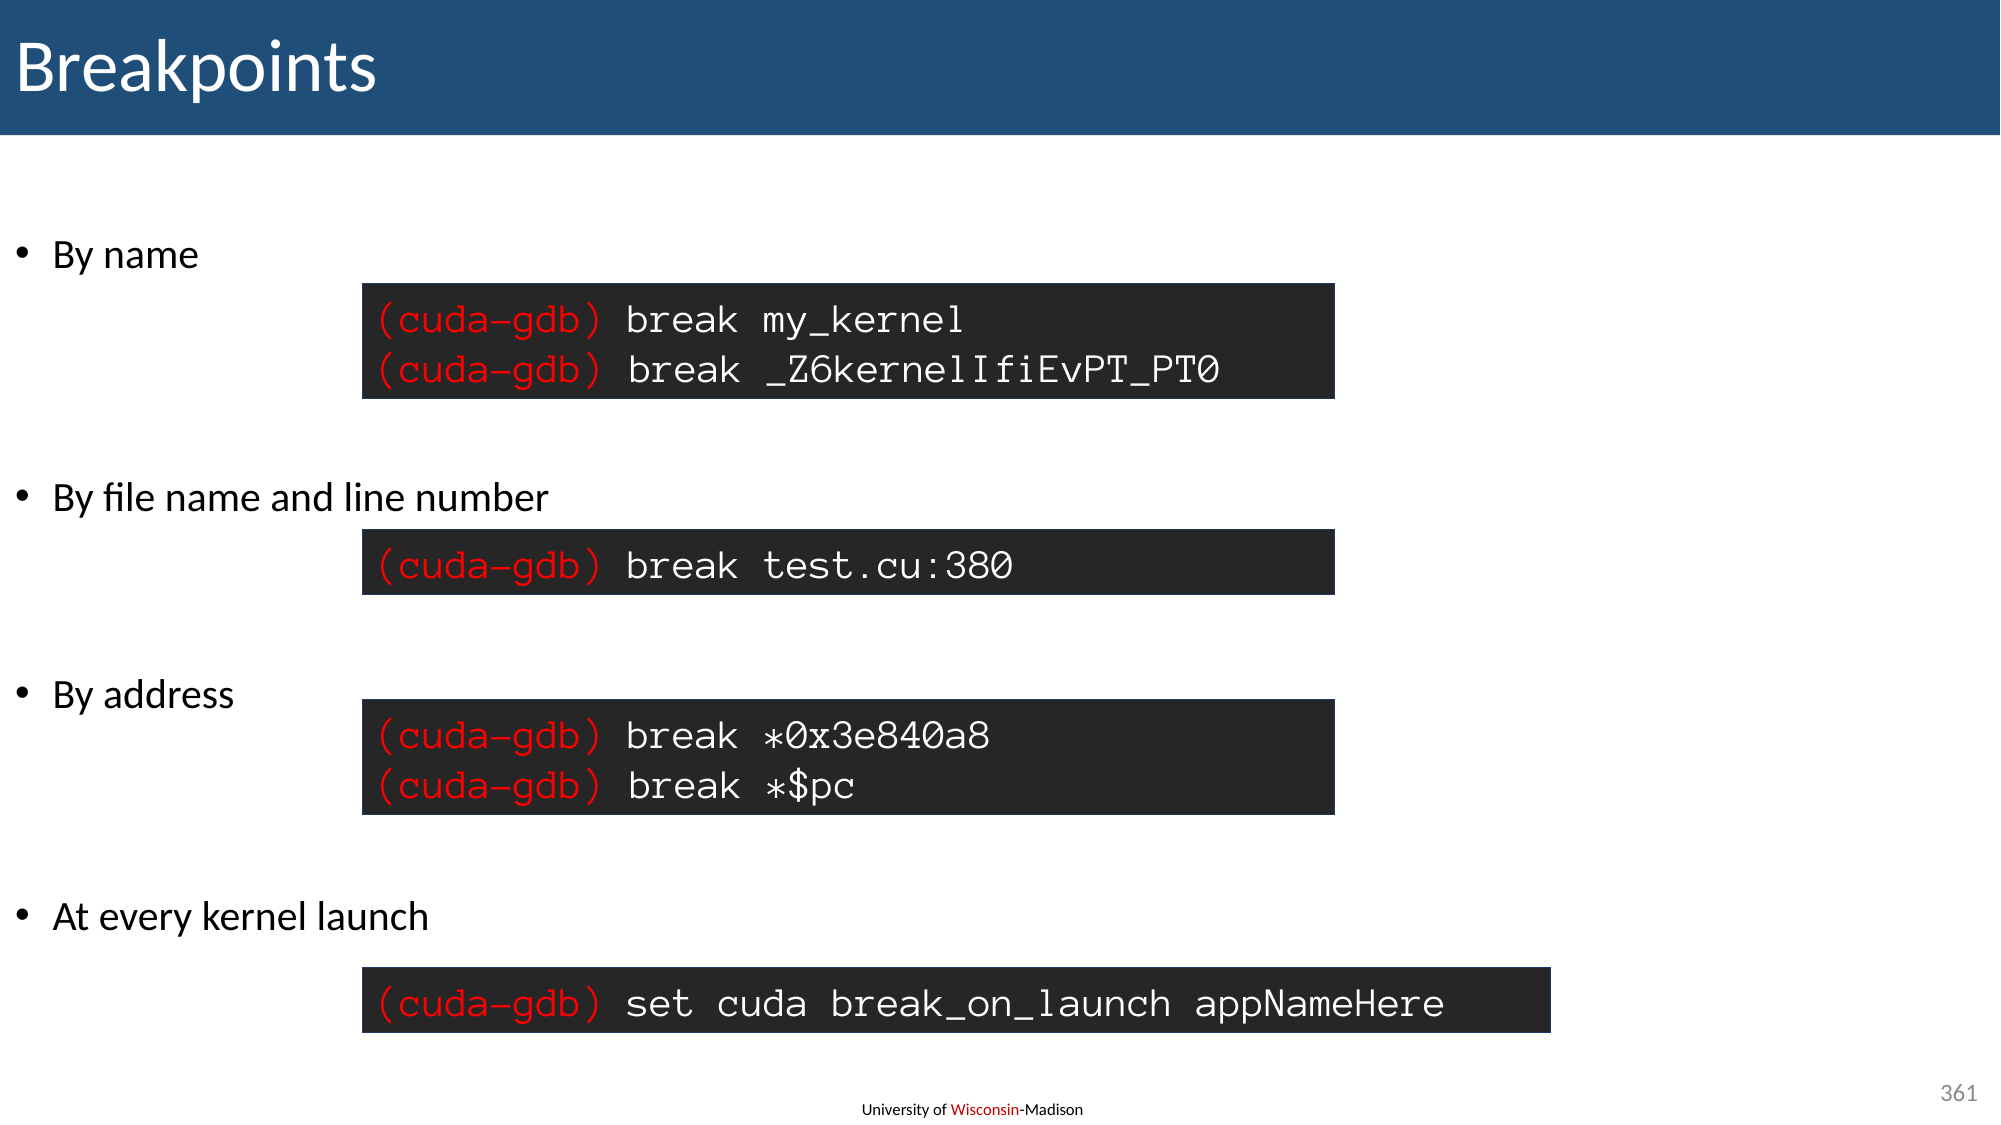

# Breakpoints
By name

By file name and line number

By address

At every kernel launch

(cuda-gdb) break my_kernel
(cuda-gdb) break _Z6kernelIfiEvPT_PT0
(cuda-gdb) break test.cu:380
(cuda-gdb) break *0x3e840a8
(cuda-gdb) break *$pc
(cuda-gdb) set cuda break_on_launch appNameHere
361